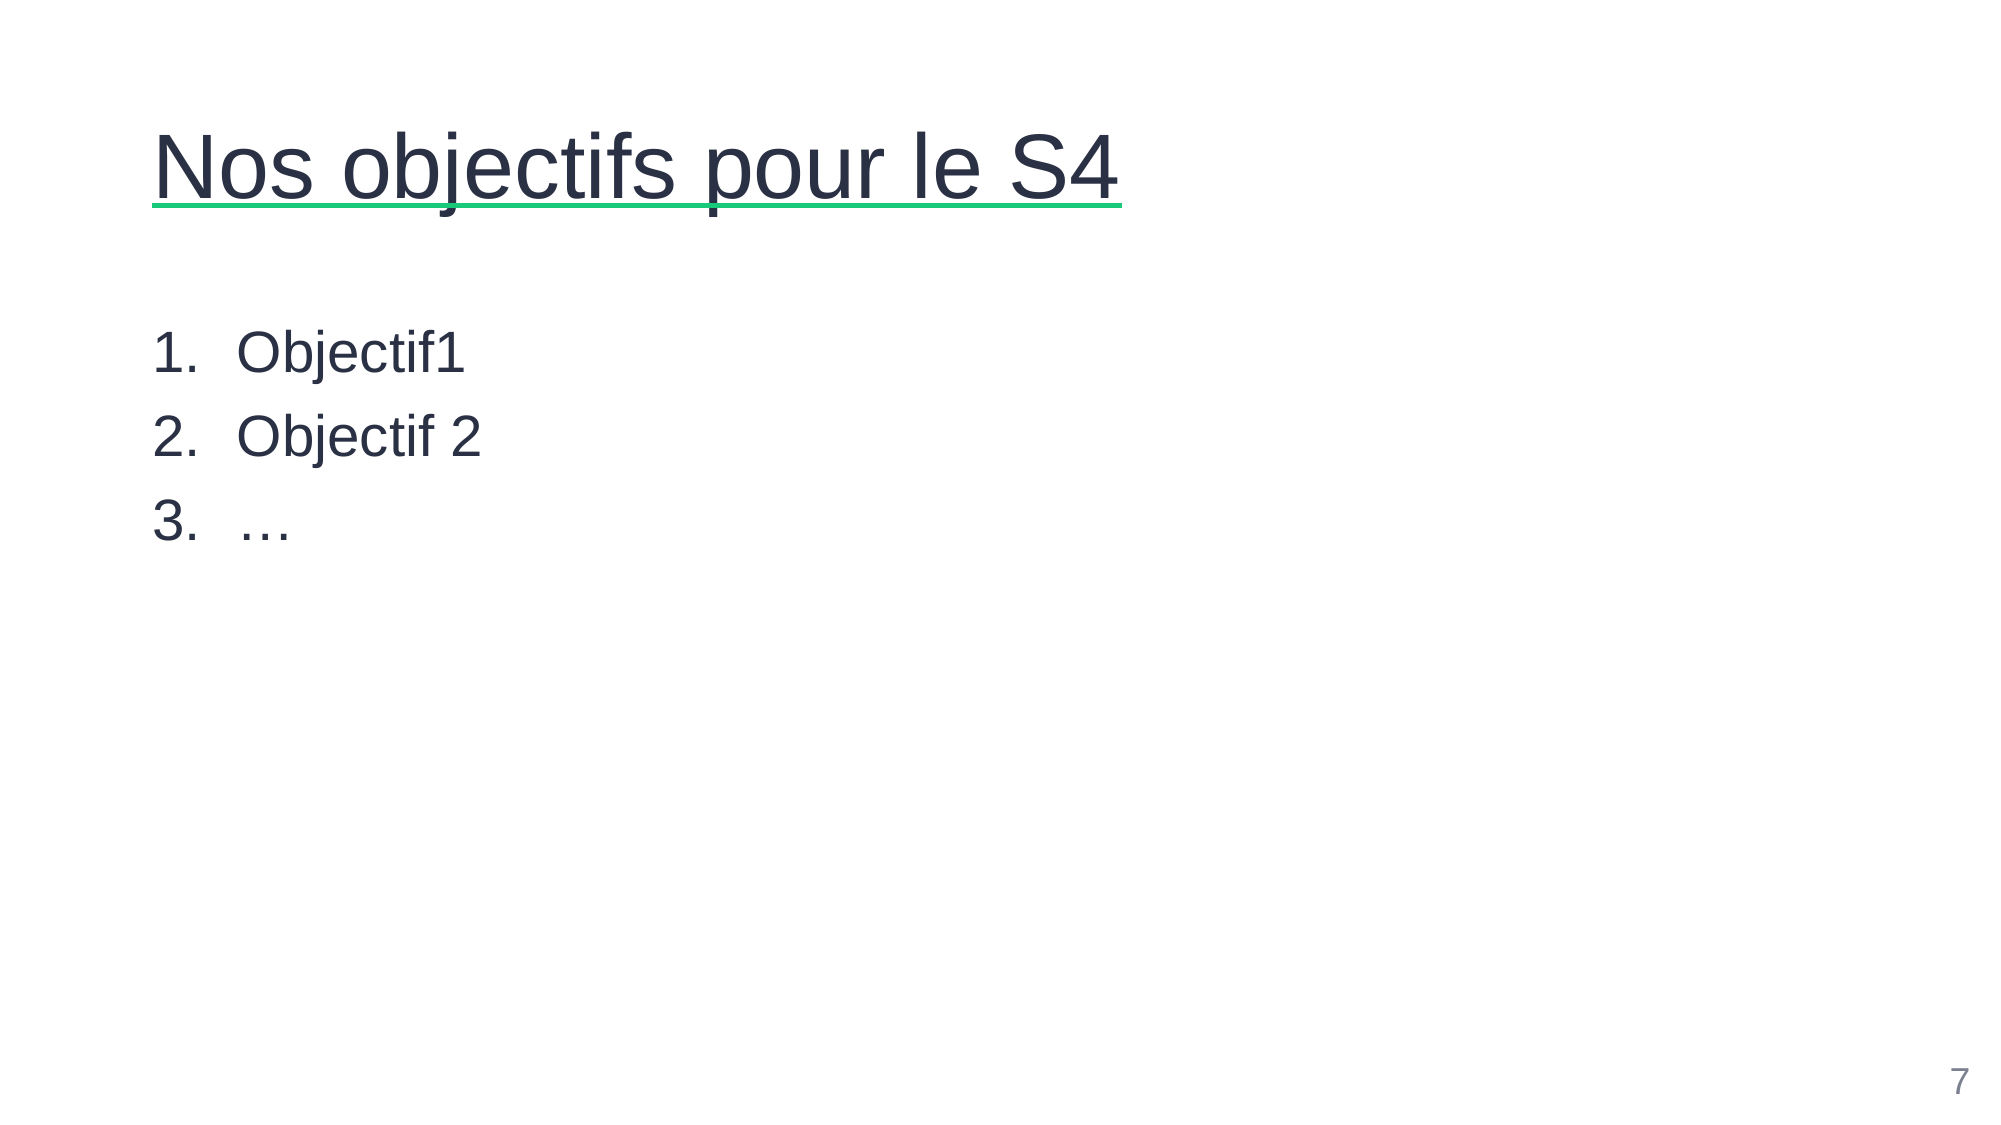

# Nos objectifs pour le S4
Objectif1
Objectif 2
…
7